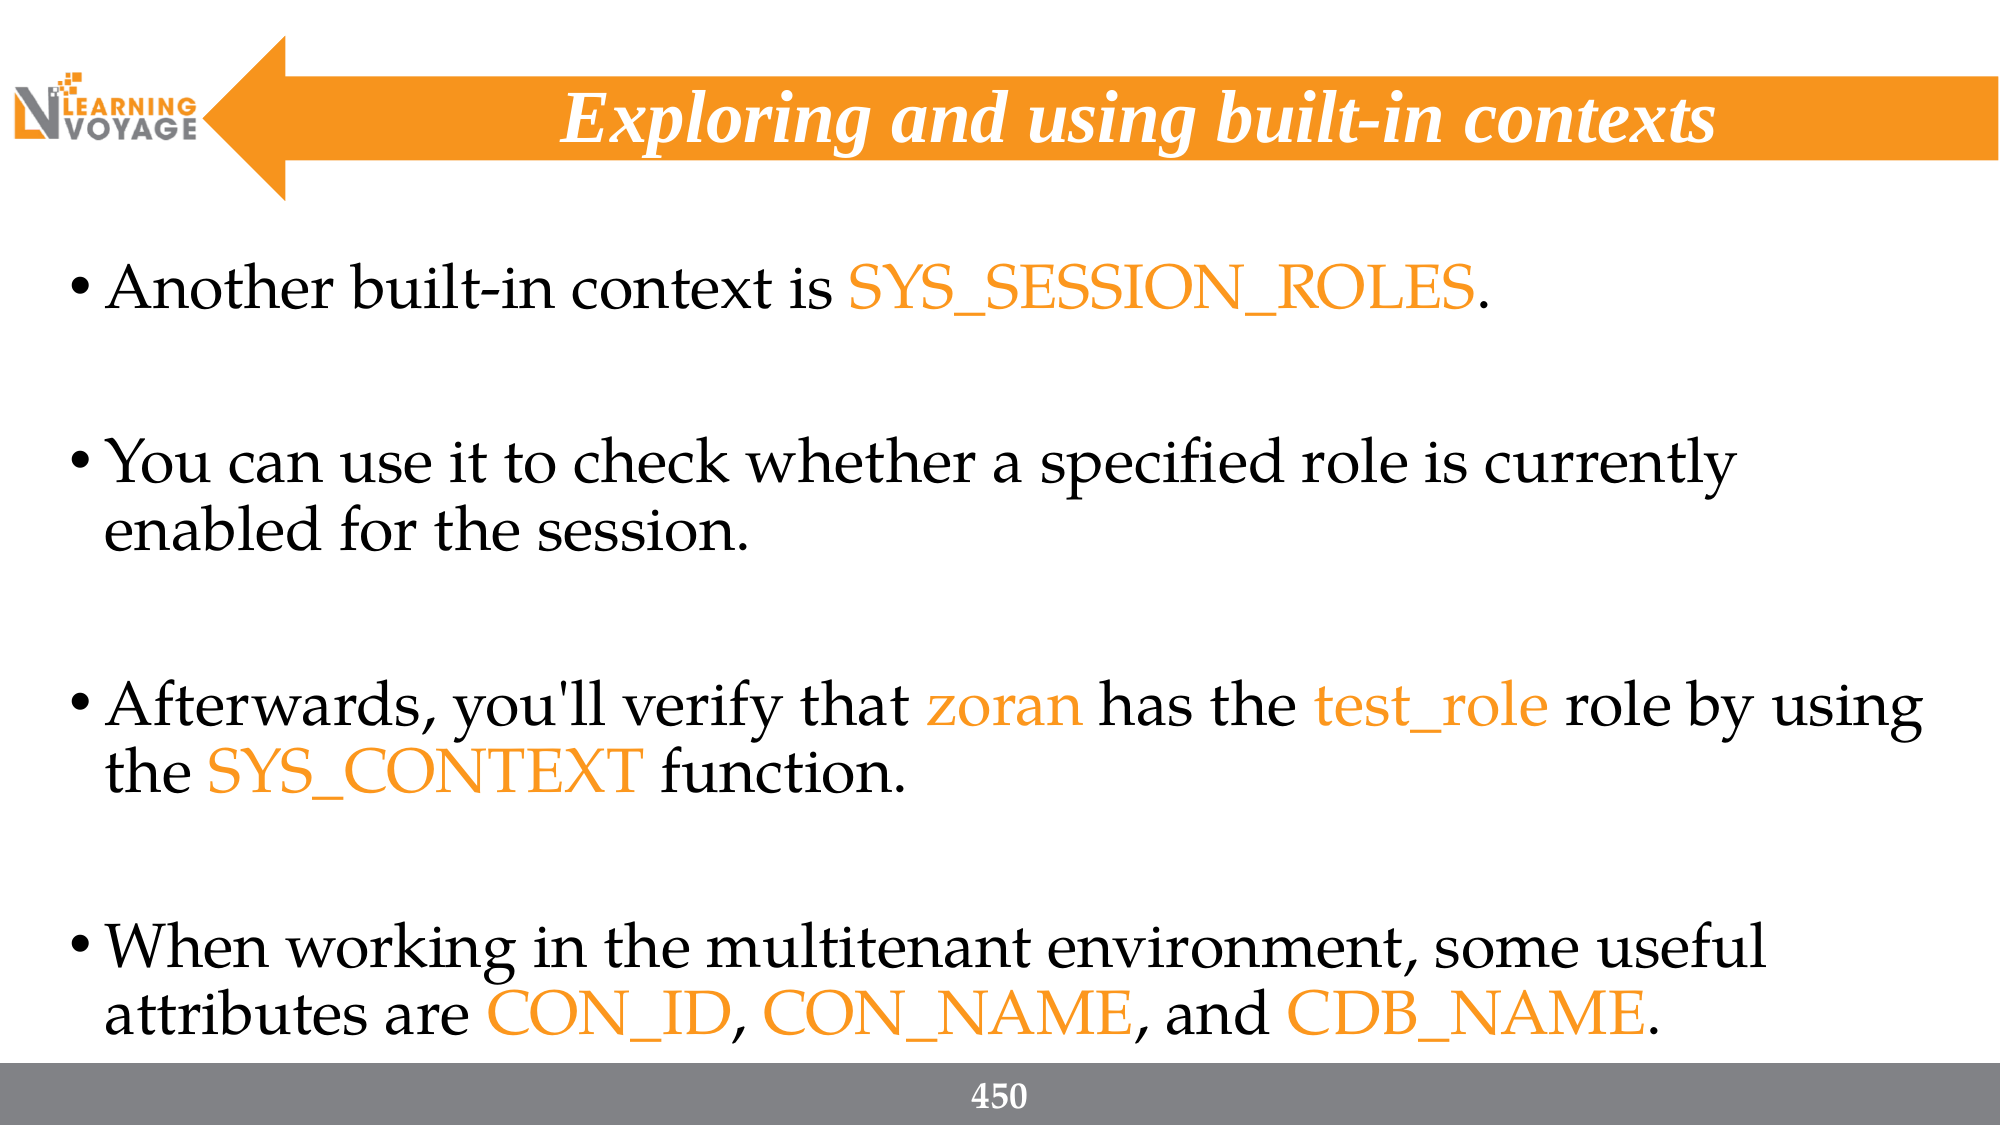

# Exploring and using built-in contexts
Another built-in context is SYS_SESSION_ROLES.

You can use it to check whether a specified role is currently enabled for the session.

Afterwards, you'll verify that zoran has the test_role role by using the SYS_CONTEXT function.

When working in the multitenant environment, some useful attributes are CON_ID, CON_NAME, and CDB_NAME.

450